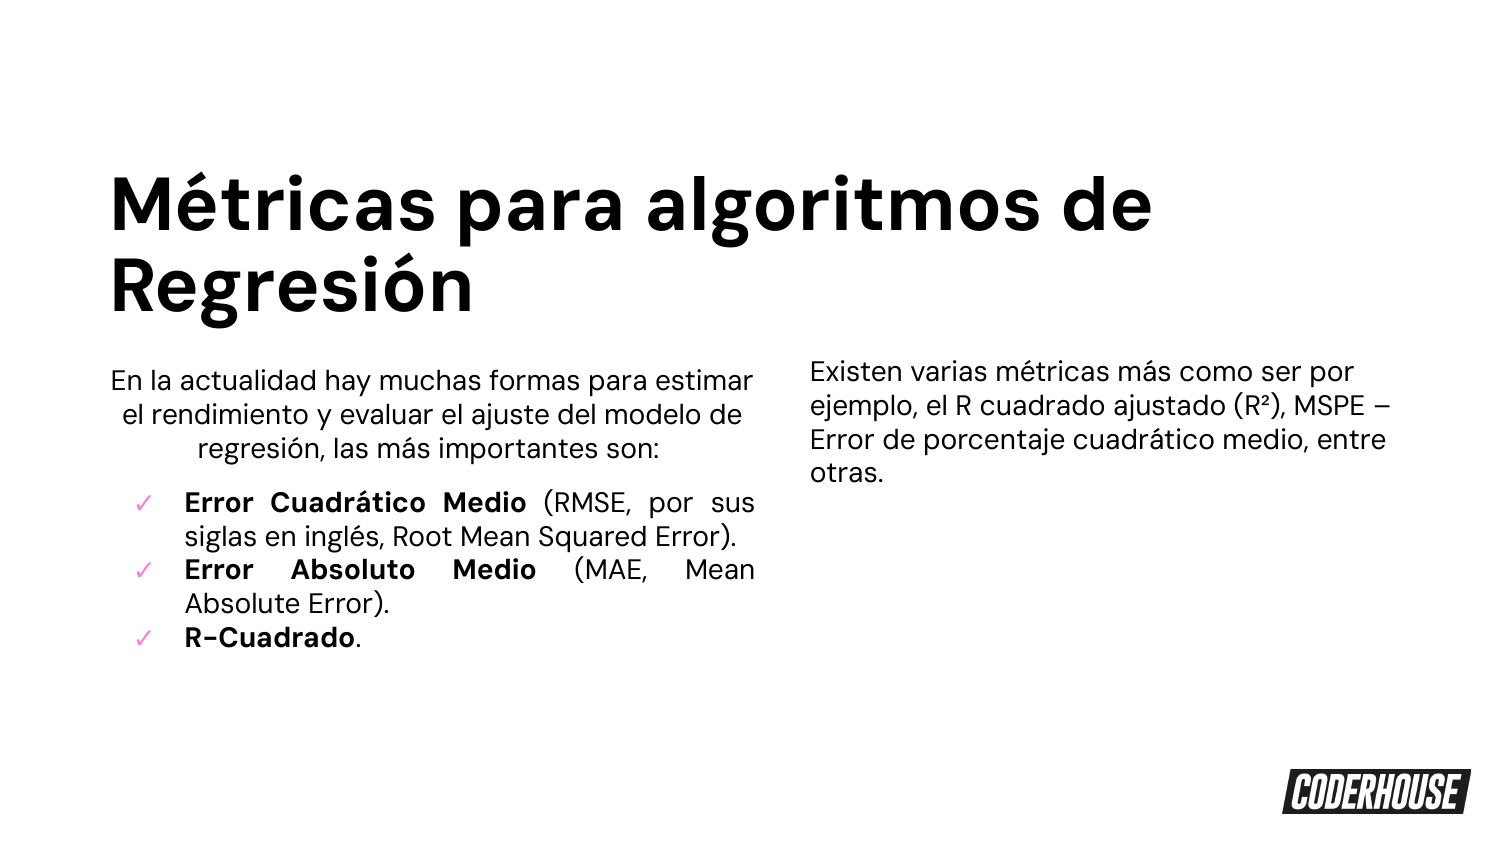

Métricas para algoritmos de Regresión
Existen varias métricas más como ser por ejemplo, el R cuadrado ajustado (R²), MSPE – Error de porcentaje cuadrático medio, entre otras.
En la actualidad hay muchas formas para estimar el rendimiento y evaluar el ajuste del modelo de regresión, las más importantes son:
Error Cuadrático Medio (RMSE, por sus siglas en inglés, Root Mean Squared Error).
Error Absoluto Medio (MAE, Mean Absolute Error).
R-Cuadrado.